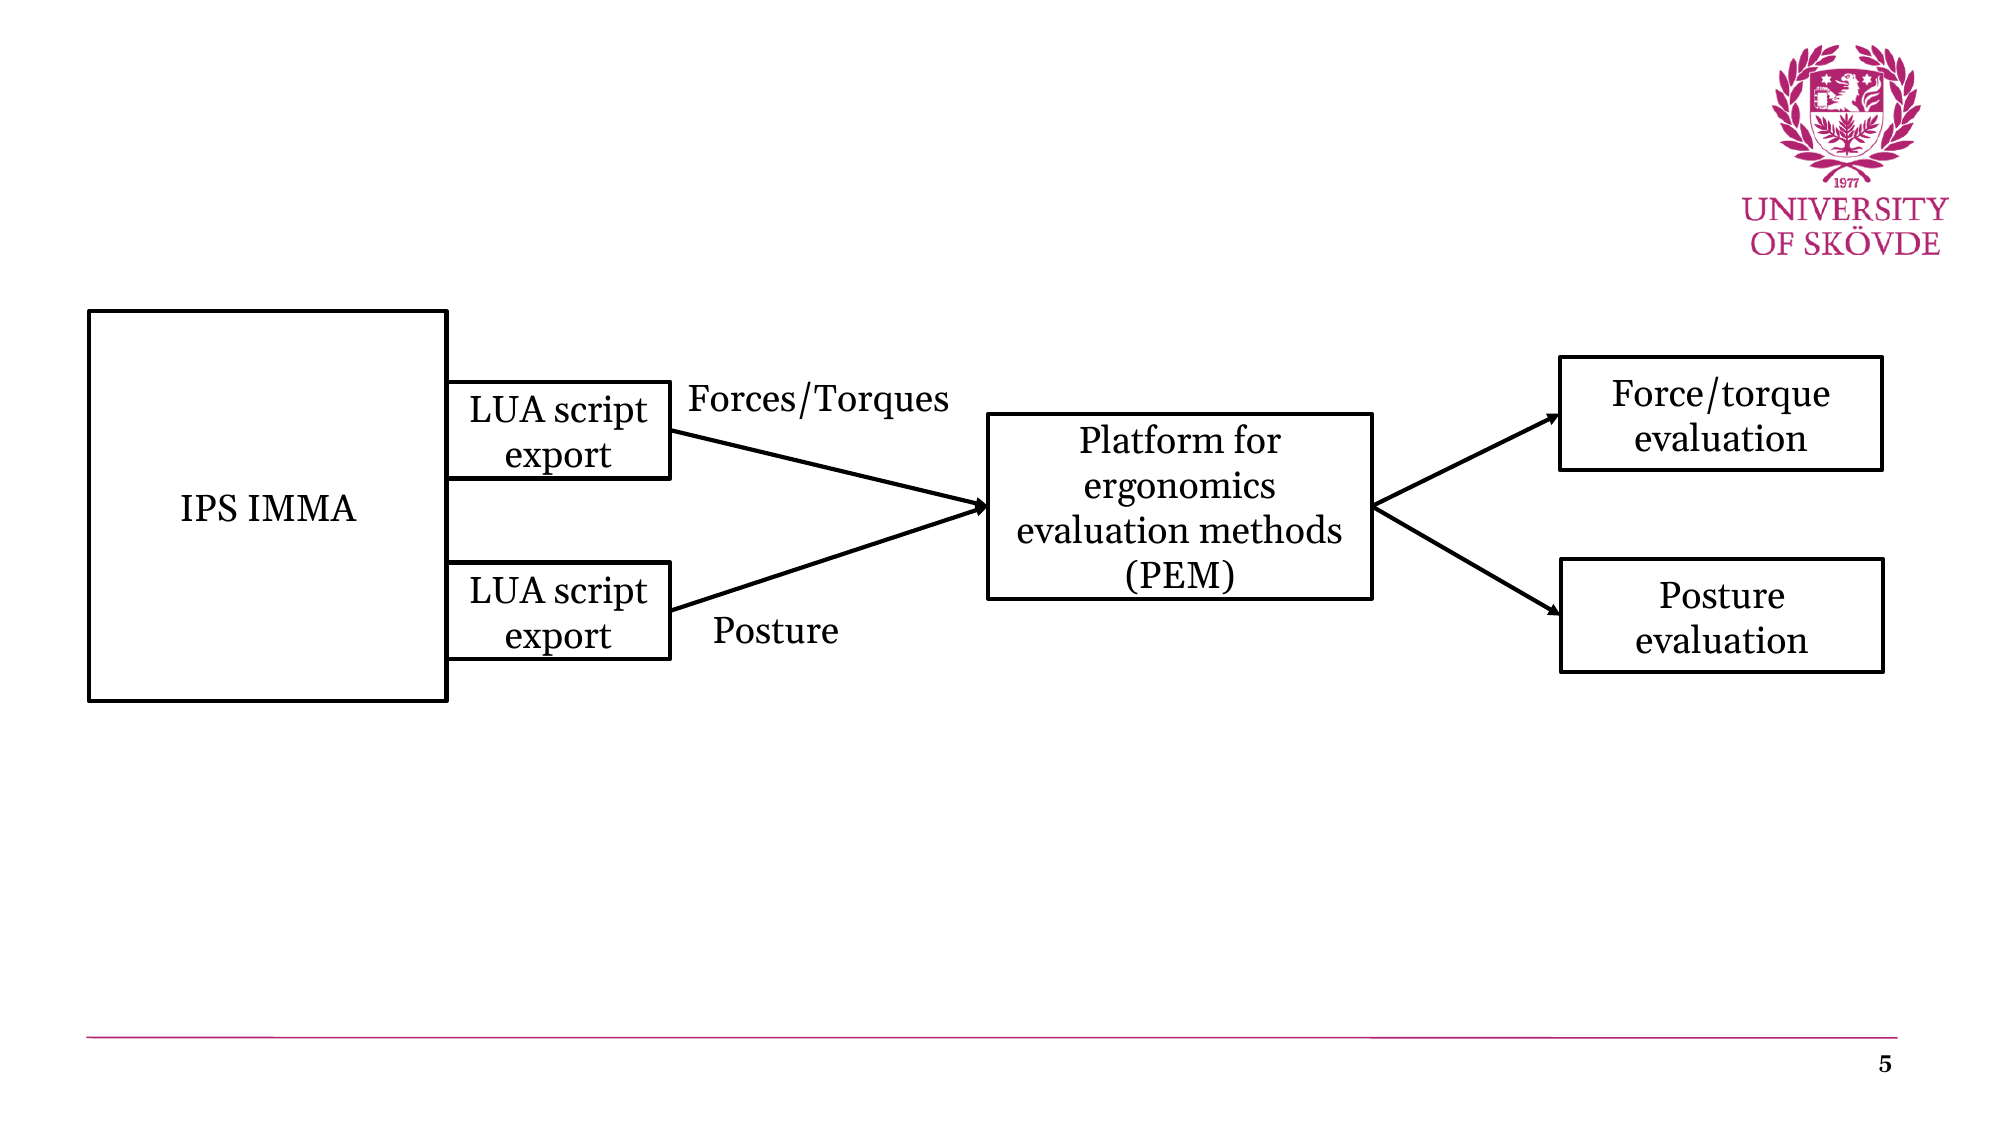

IPS IMMA
Force/torque evaluation
Forces/Torques
LUA script export
Platform for ergonomics evaluation methods (PEM)
Posture evaluation
LUA script export
Posture

5